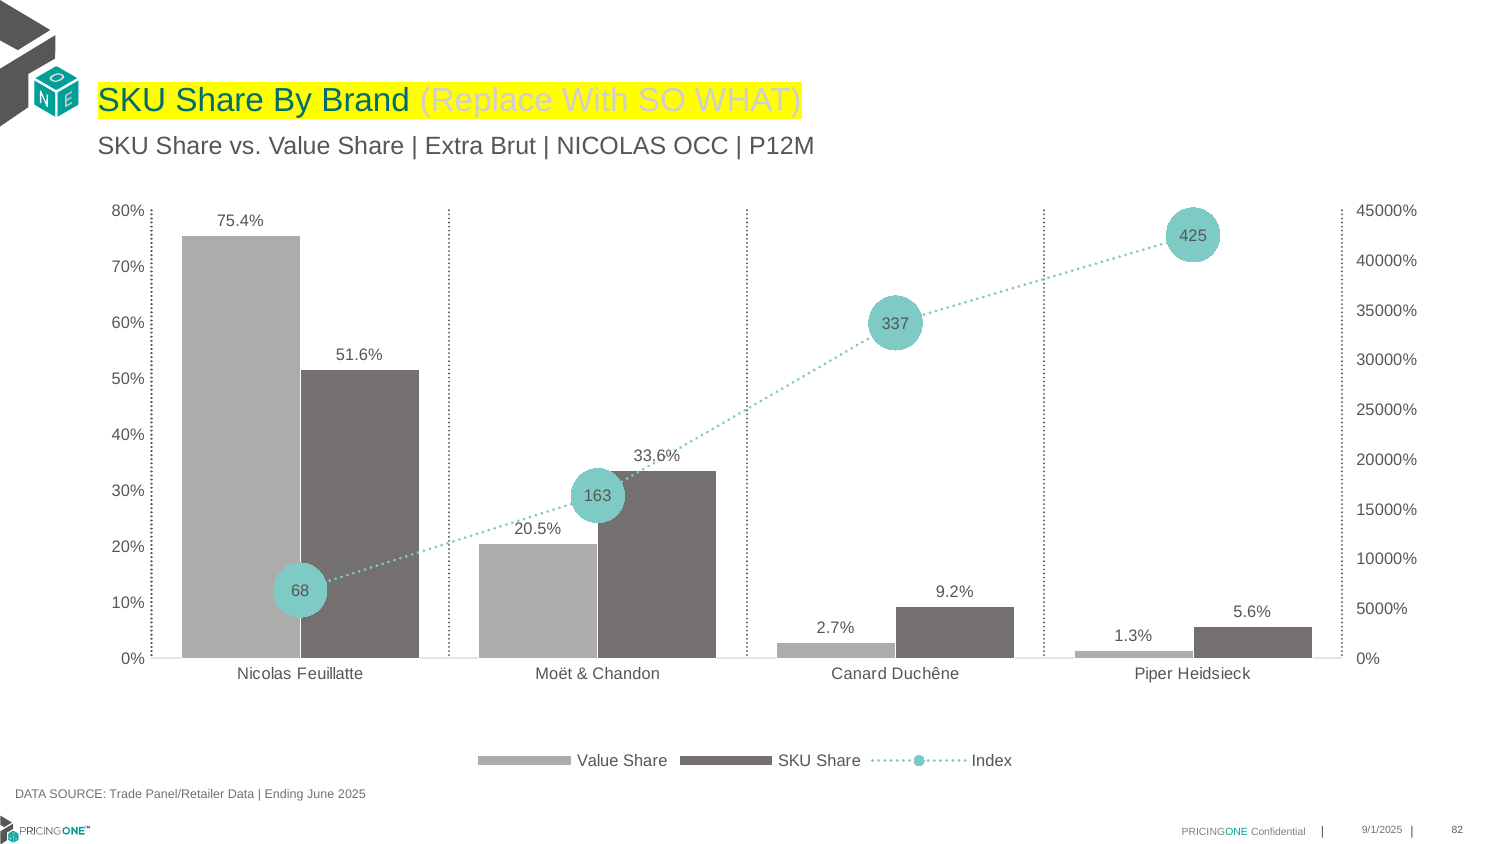

# SKU Share By Brand (Replace With SO WHAT)
SKU Share vs. Value Share | Extra Brut | NICOLAS OCC | P12M

### Chart

| Category | Value Share | SKU Share | Index |
|---|---|---|---|
| Nicolas Feuillatte | 0.7540960565416432 | 0.5164473684210525 | 68.48562115409138 |
| Moët & Chandon | 0.20540518833828608 | 0.3355263157894737 | 163.34851057261923 |
| Canard Duchêne | 0.02734720102802988 | 0.09210526315789475 | 336.79959811422833 |
| Piper Heidsieck | 0.0131515540920408 | 0.05592105263157895 | 425.20490156689436 |
DATA SOURCE: Trade Panel/Retailer Data | Ending June 2025

9/1/2025
82